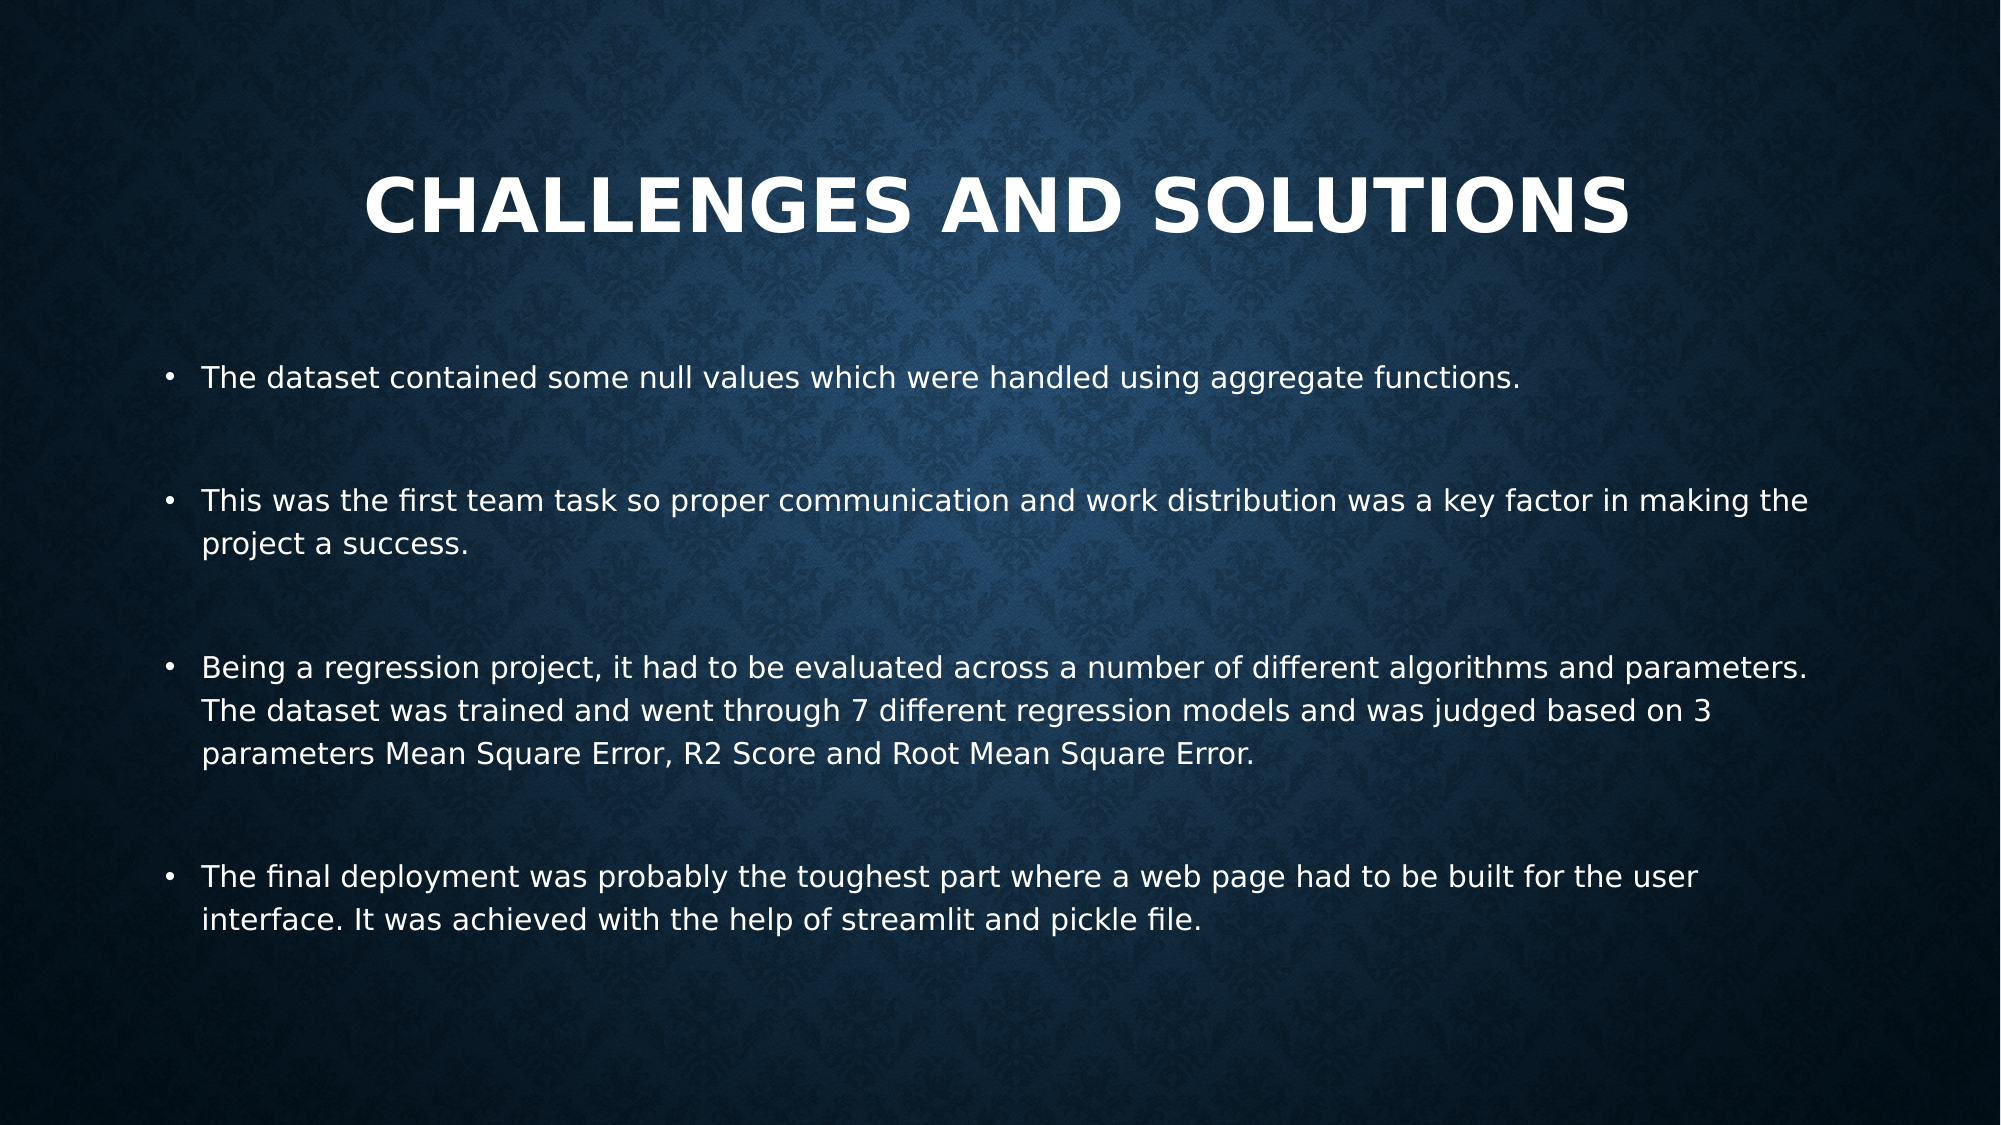

# Challenges and solutions
The dataset contained some null values which were handled using aggregate functions.

This was the first team task so proper communication and work distribution was a key factor in making the project a success.

Being a regression project, it had to be evaluated across a number of different algorithms and parameters. The dataset was trained and went through 7 different regression models and was judged based on 3 parameters Mean Square Error, R2 Score and Root Mean Square Error.

The final deployment was probably the toughest part where a web page had to be built for the user interface. It was achieved with the help of streamlit and pickle file.